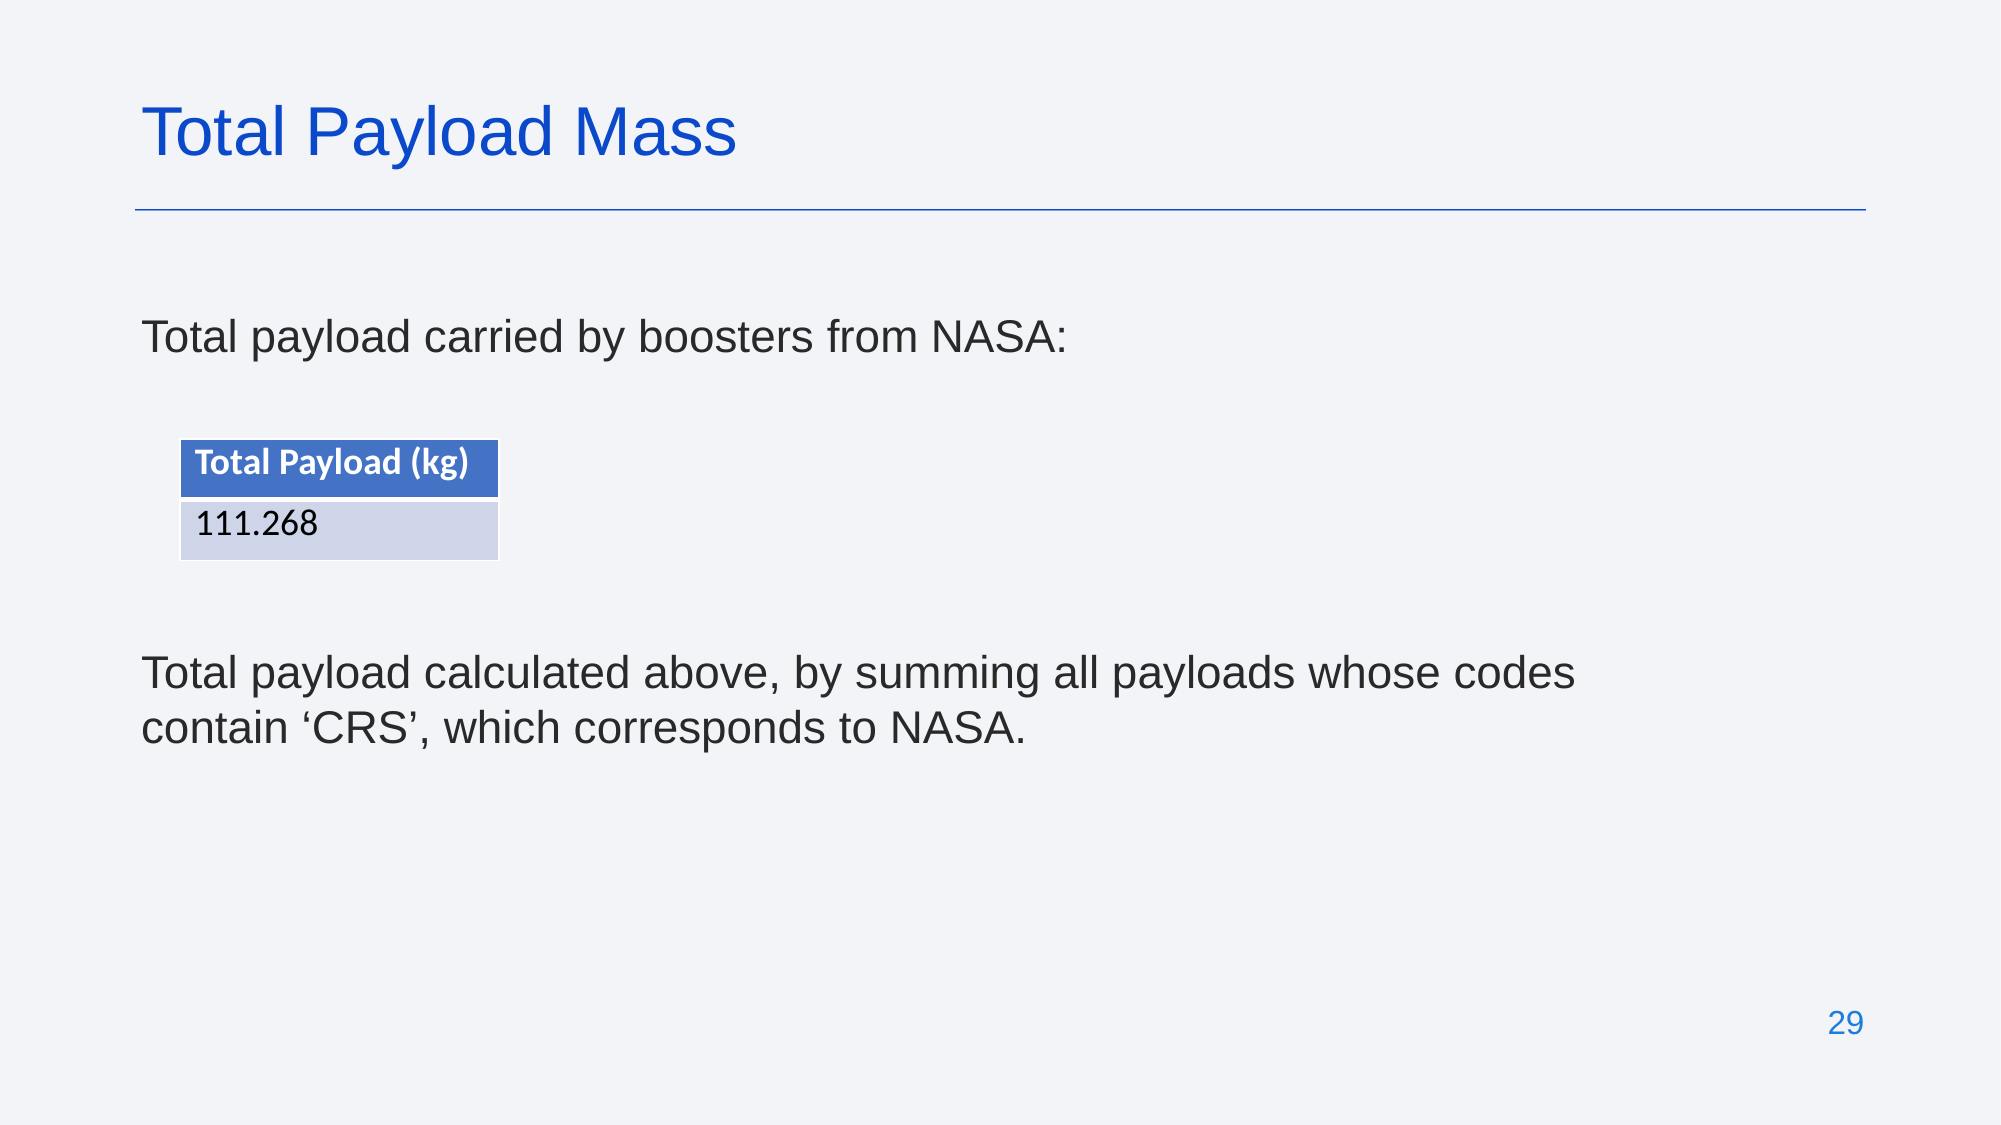

Total Payload Mass
Total payload carried by boosters from NASA:

Total payload calculated above, by summing all payloads whose codes contain ‘CRS’, which corresponds to NASA.
| Total Payload (kg) |
| --- |
| 111.268 |
29